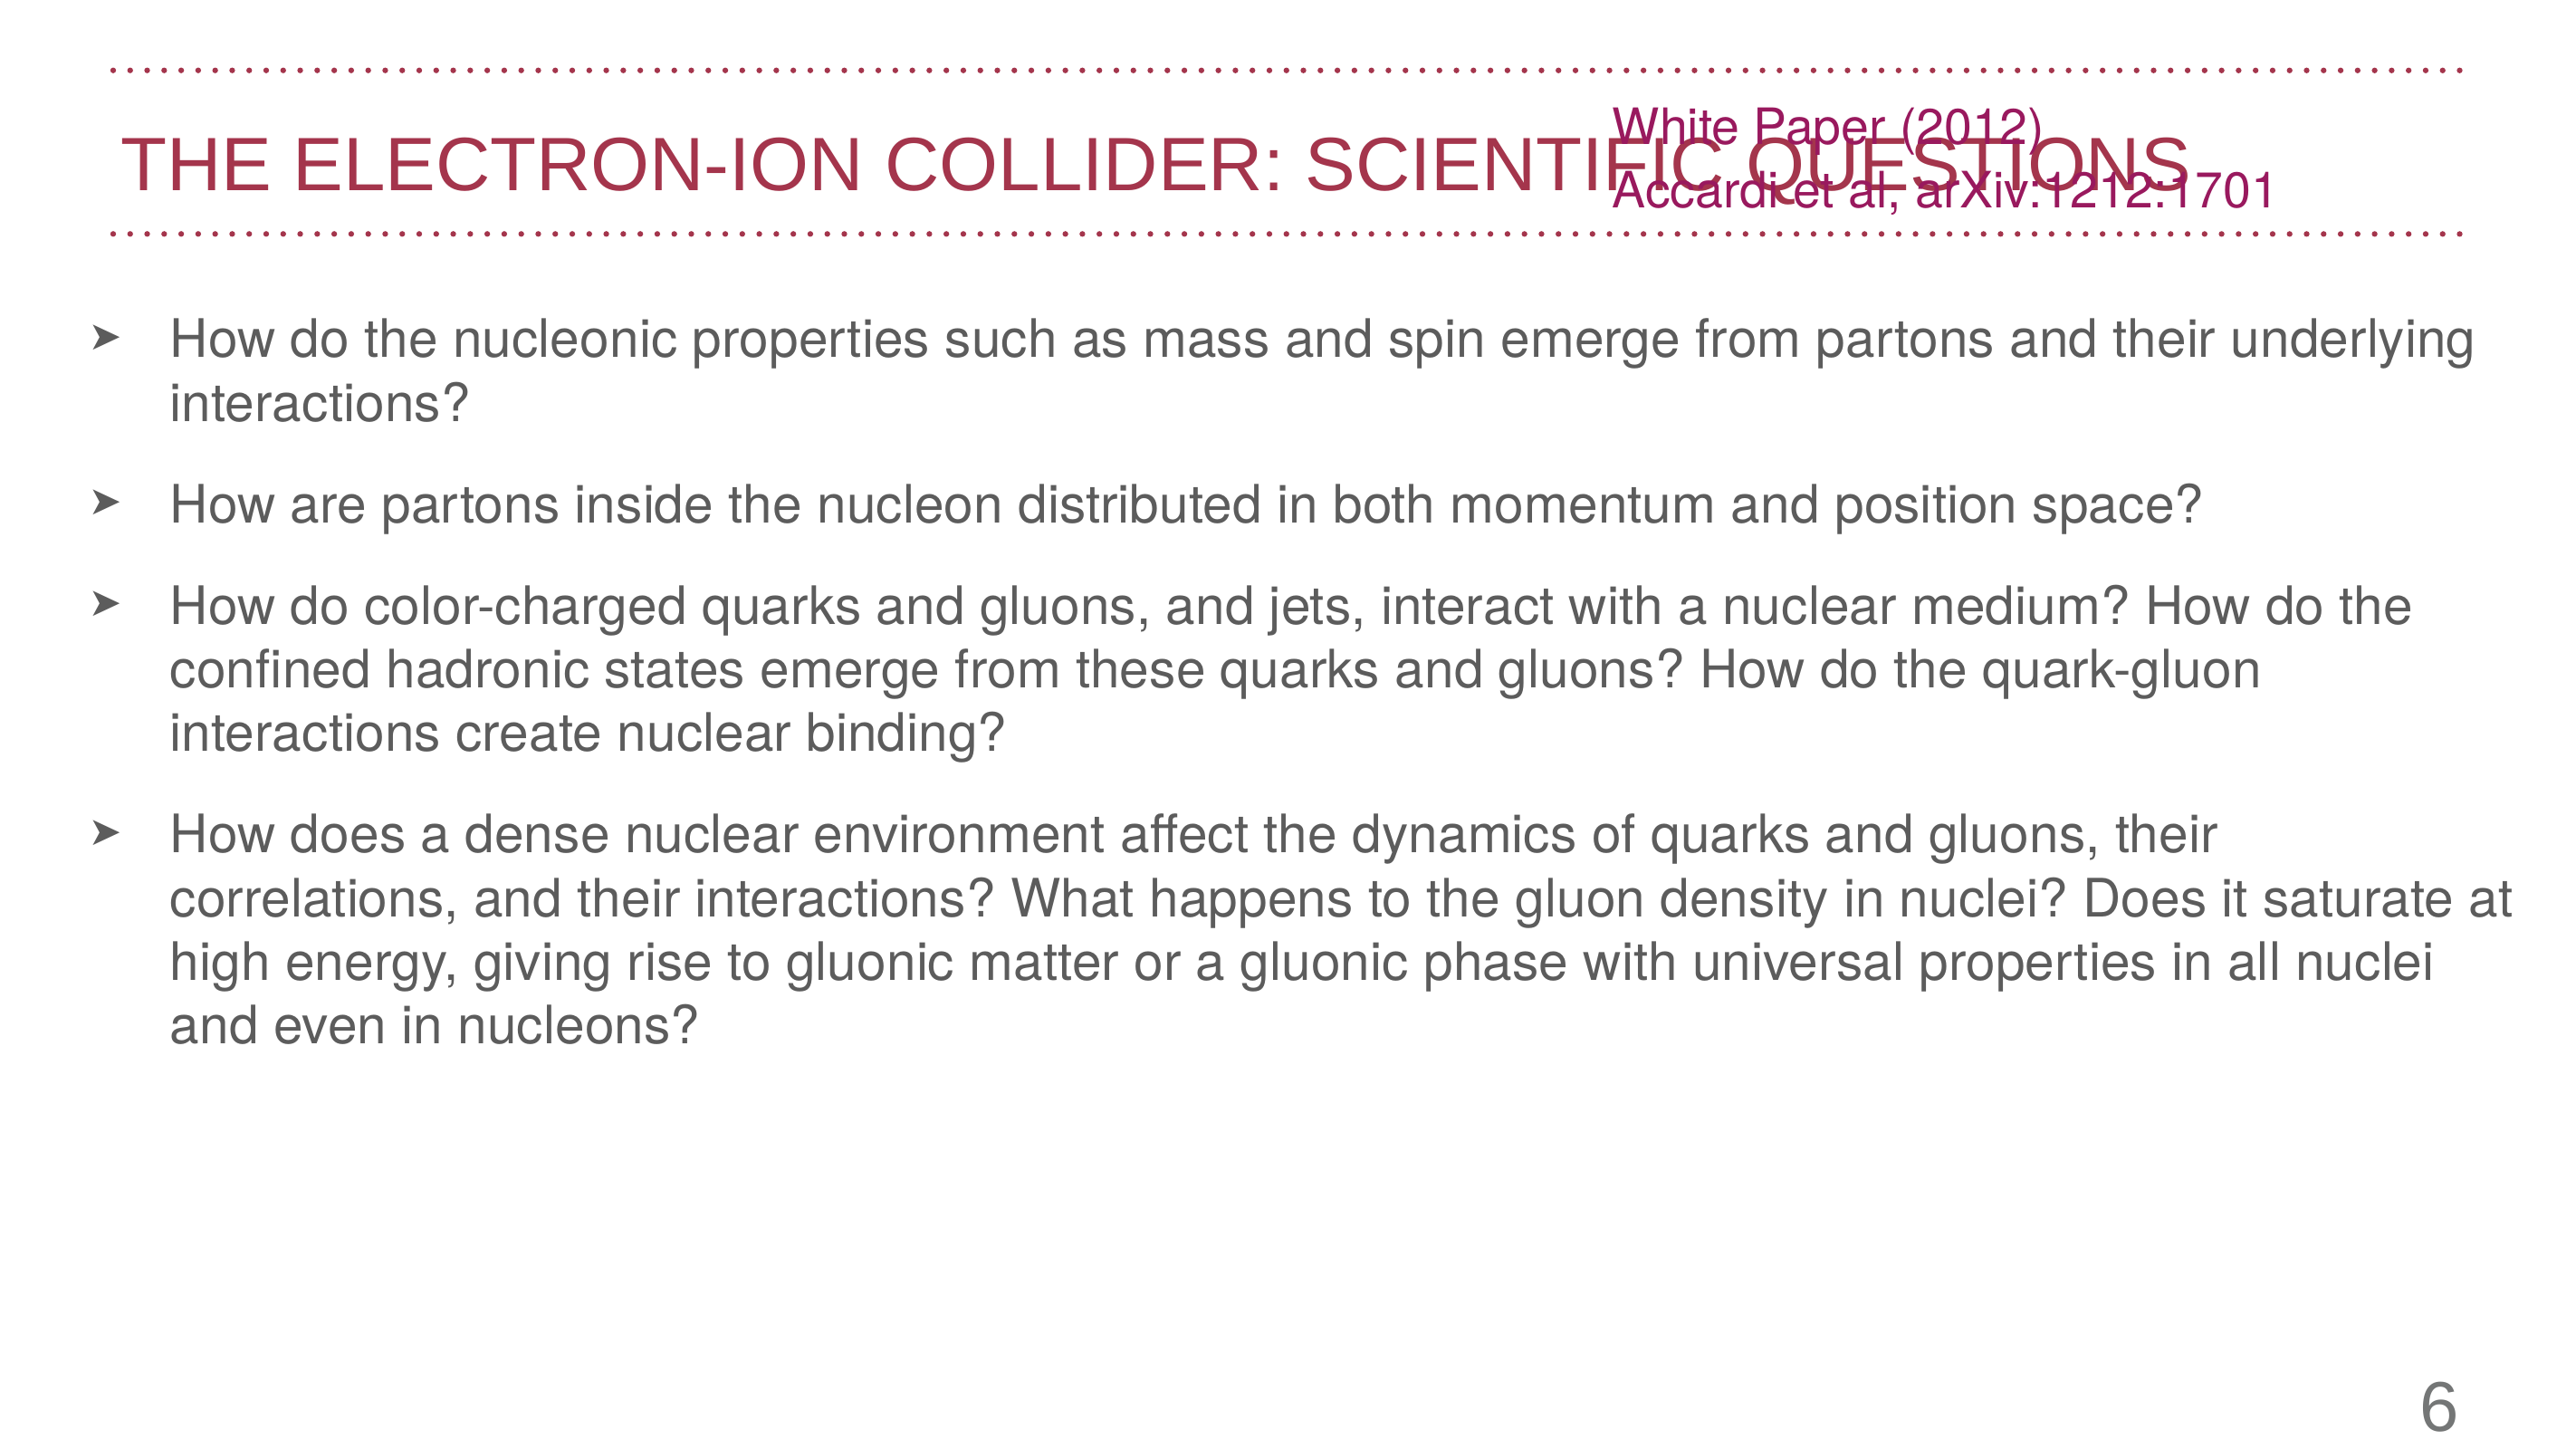

White Paper (2012)
Accardi et al, arXiv:1212:1701
# The electron-ion collider: scientific questions
How do the nucleonic properties such as mass and spin emerge from partons and their underlying interactions?
How are partons inside the nucleon distributed in both momentum and position space?
How do color-charged quarks and gluons, and jets, interact with a nuclear medium? How do the confined hadronic states emerge from these quarks and gluons? How do the quark-gluon interactions create nuclear binding?
How does a dense nuclear environment affect the dynamics of quarks and gluons, their correlations, and their interactions? What happens to the gluon density in nuclei? Does it saturate at high energy, giving rise to gluonic matter or a gluonic phase with universal properties in all nuclei and even in nucleons?
6